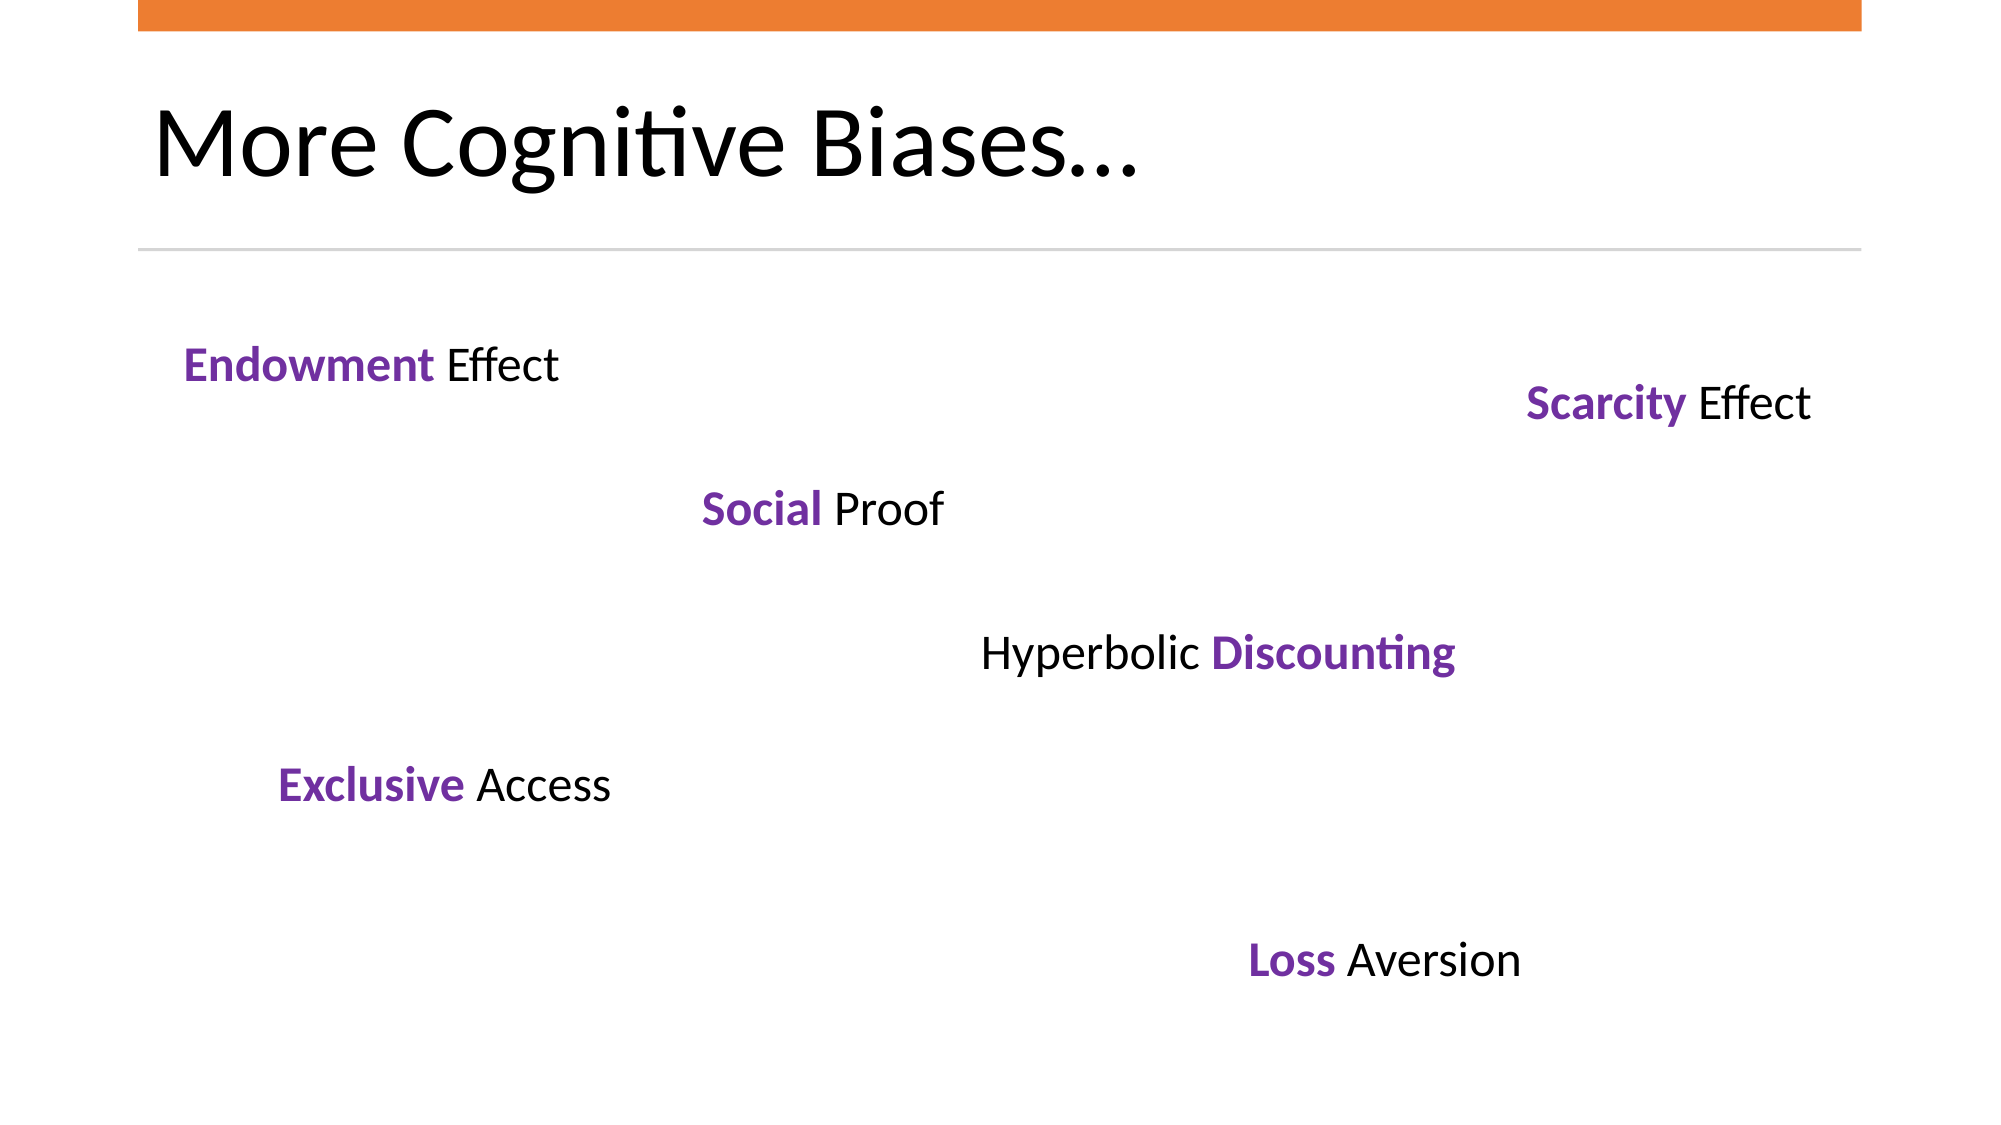

# More Cognitive Biases…

Endowment Effect
Scarcity Effect
Social Proof
Hyperbolic Discounting
Exclusive Access
Loss Aversion